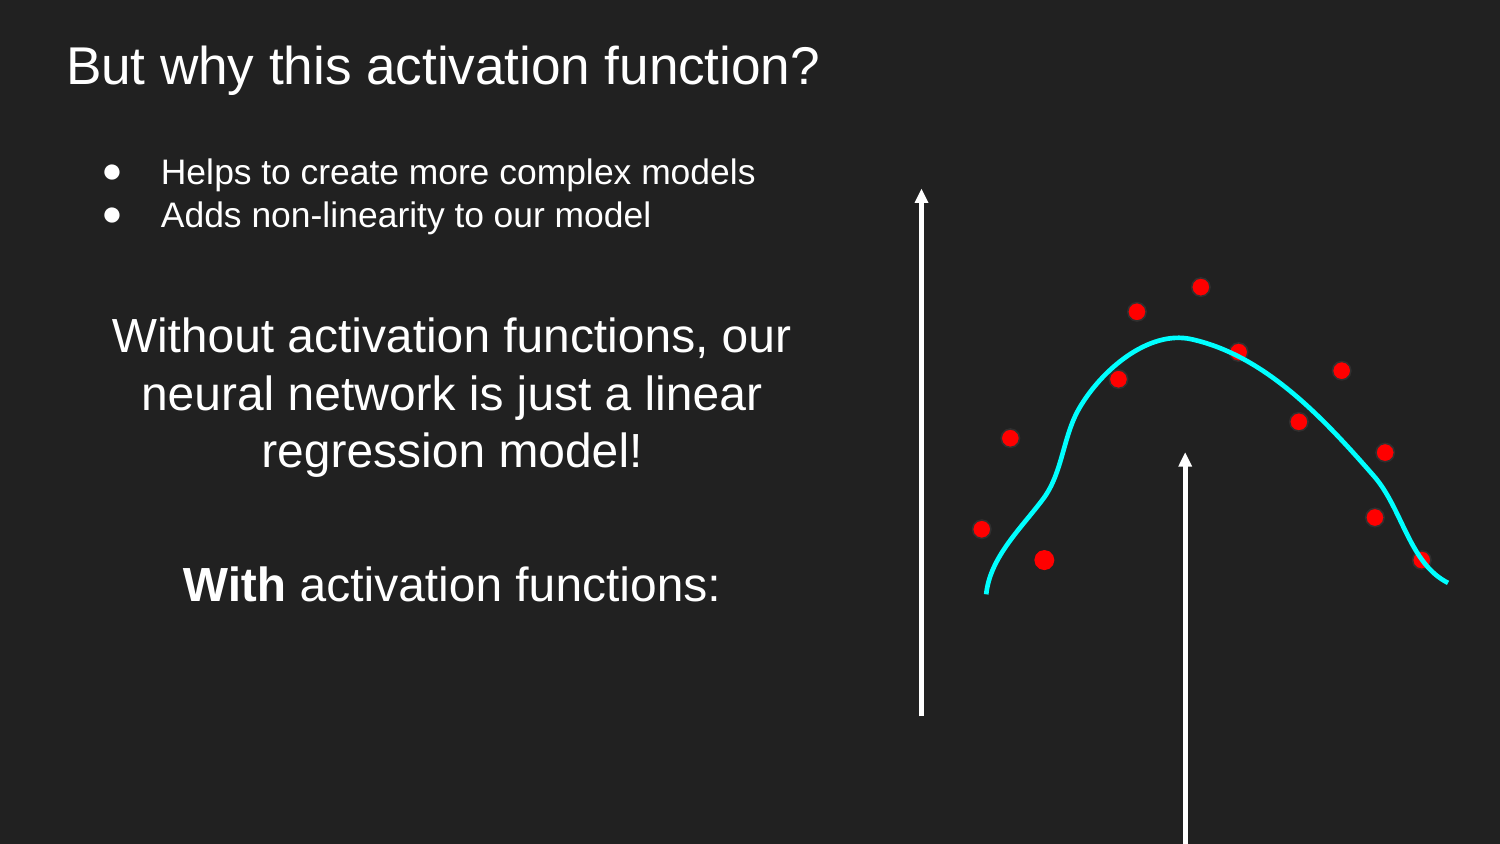

# But why this activation function?

Helps to create more complex models
Adds non-linearity to our model

Without activation functions, our neural network is just a linear regression model!

With activation functions: